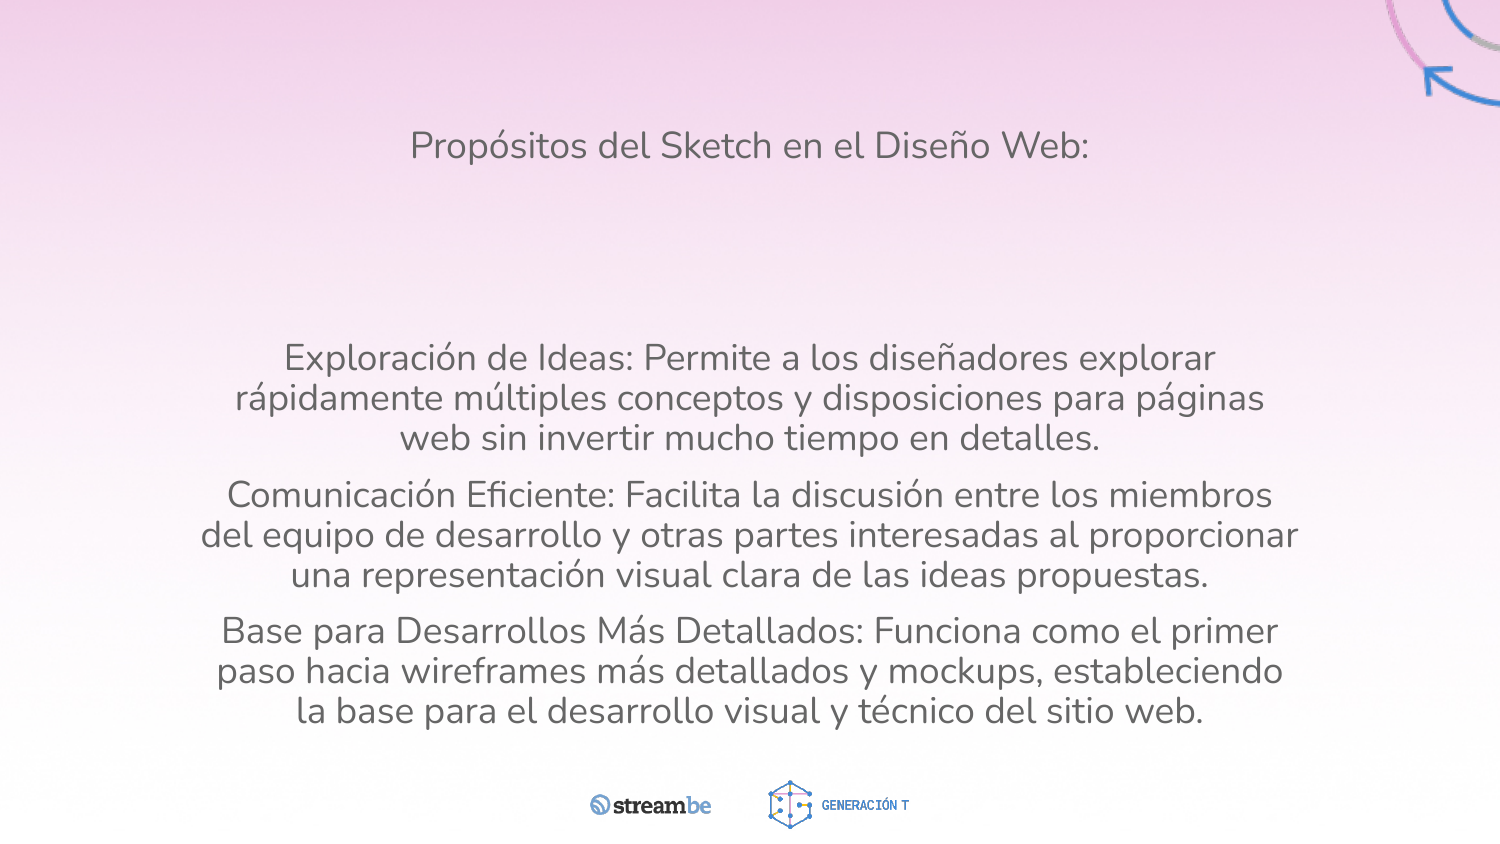

# Propósitos del Sketch en el Diseño Web:

Exploración de Ideas: Permite a los diseñadores explorar rápidamente múltiples conceptos y disposiciones para páginas web sin invertir mucho tiempo en detalles.
Comunicación Eficiente: Facilita la discusión entre los miembros del equipo de desarrollo y otras partes interesadas al proporcionar una representación visual clara de las ideas propuestas.
Base para Desarrollos Más Detallados: Funciona como el primer paso hacia wireframes más detallados y mockups, estableciendo la base para el desarrollo visual y técnico del sitio web.